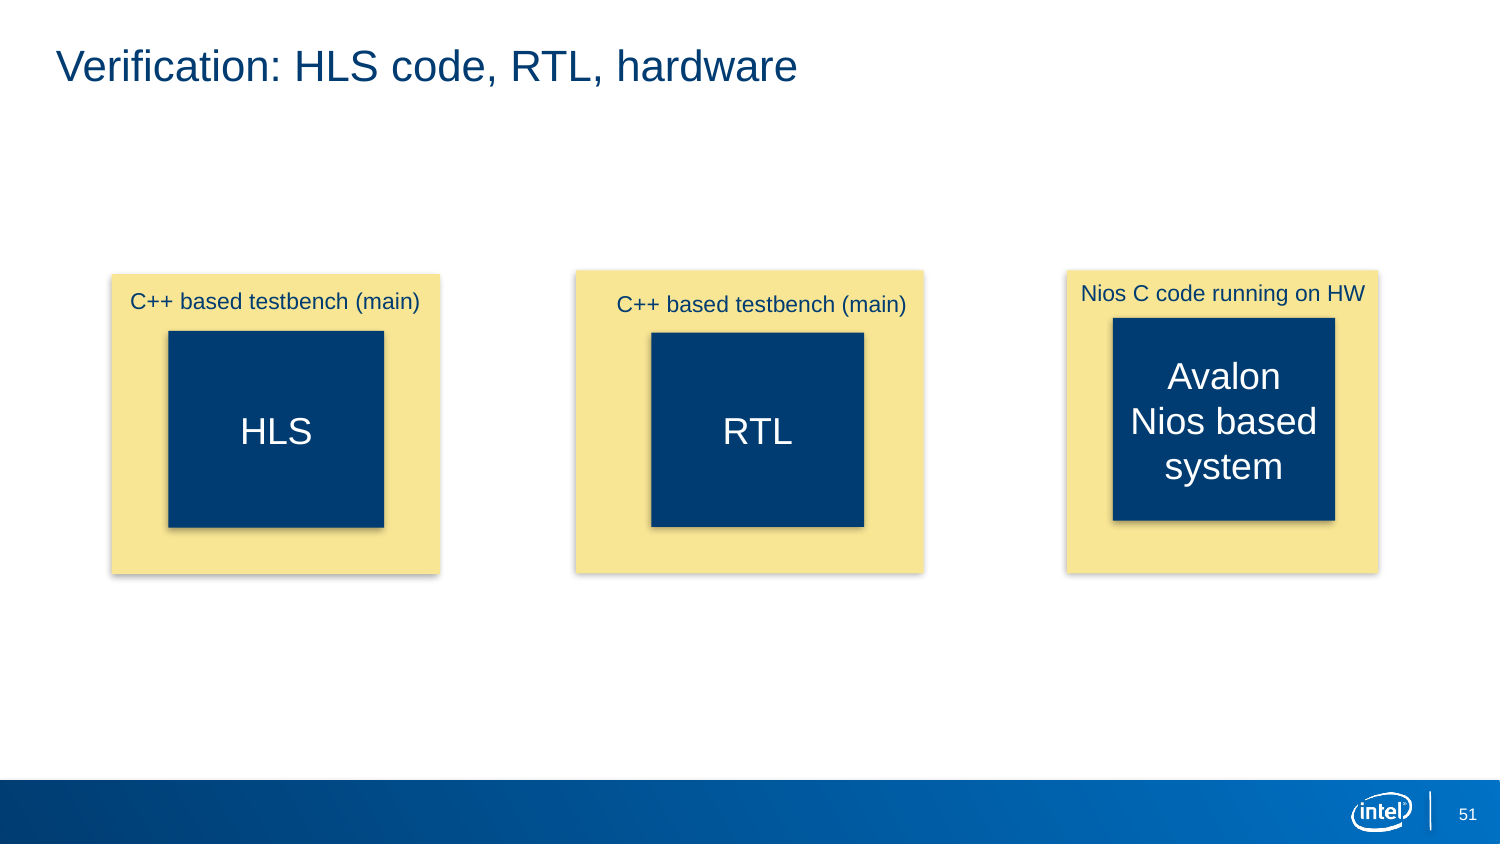

# Verification: HLS code, RTL, hardware

Nios C code running on HW
C++ based testbench (main)
C++ based testbench (main)
Avalon Nios based system
HLS
RTL
51